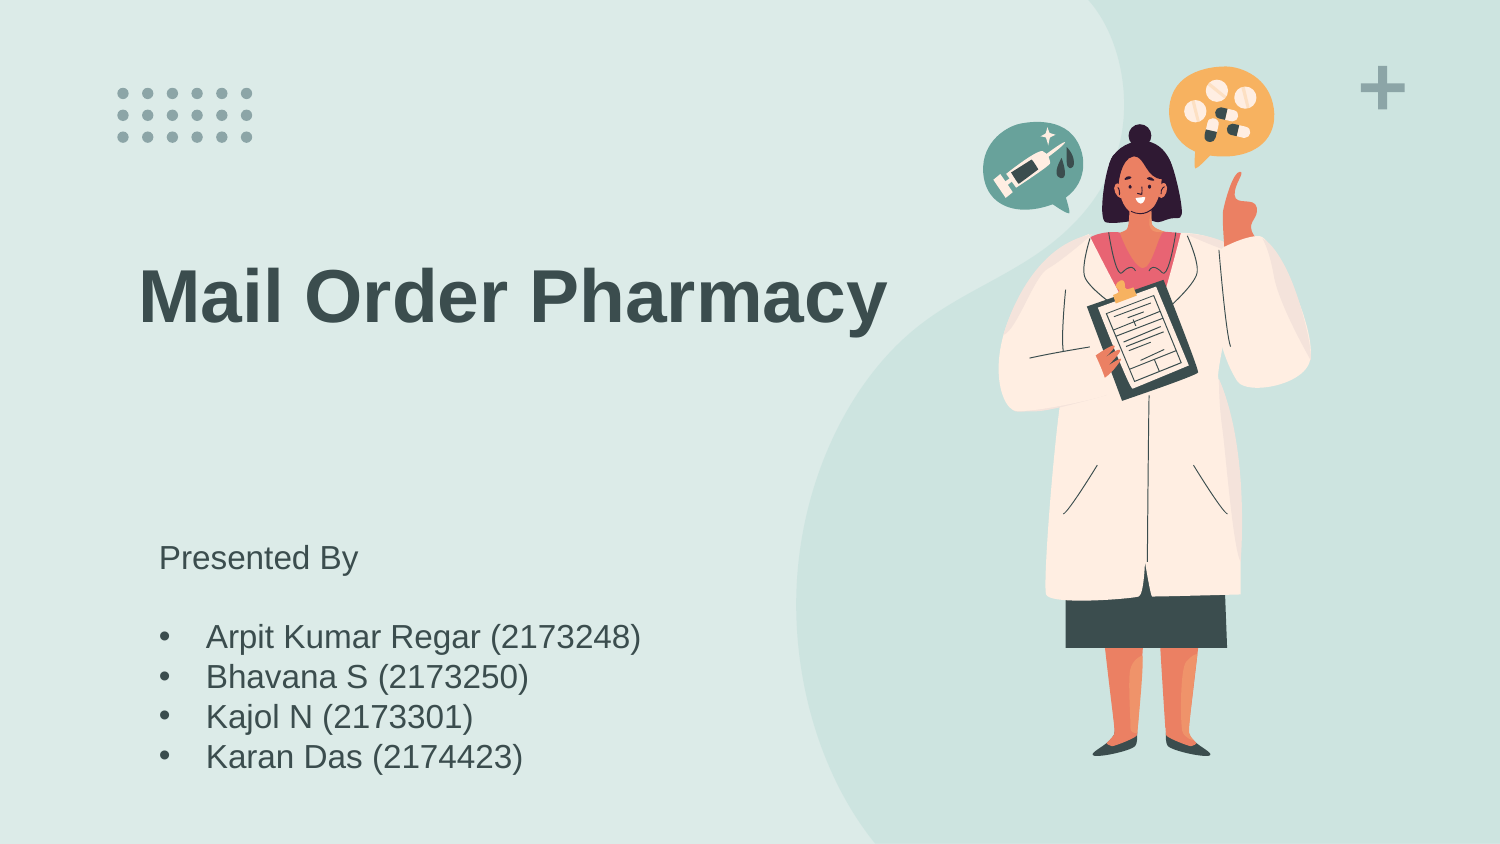

# Mail Order Pharmacy
Presented By

Arpit Kumar Regar (2173248)
Bhavana S (2173250)
Kajol N (2173301)
Karan Das (2174423)